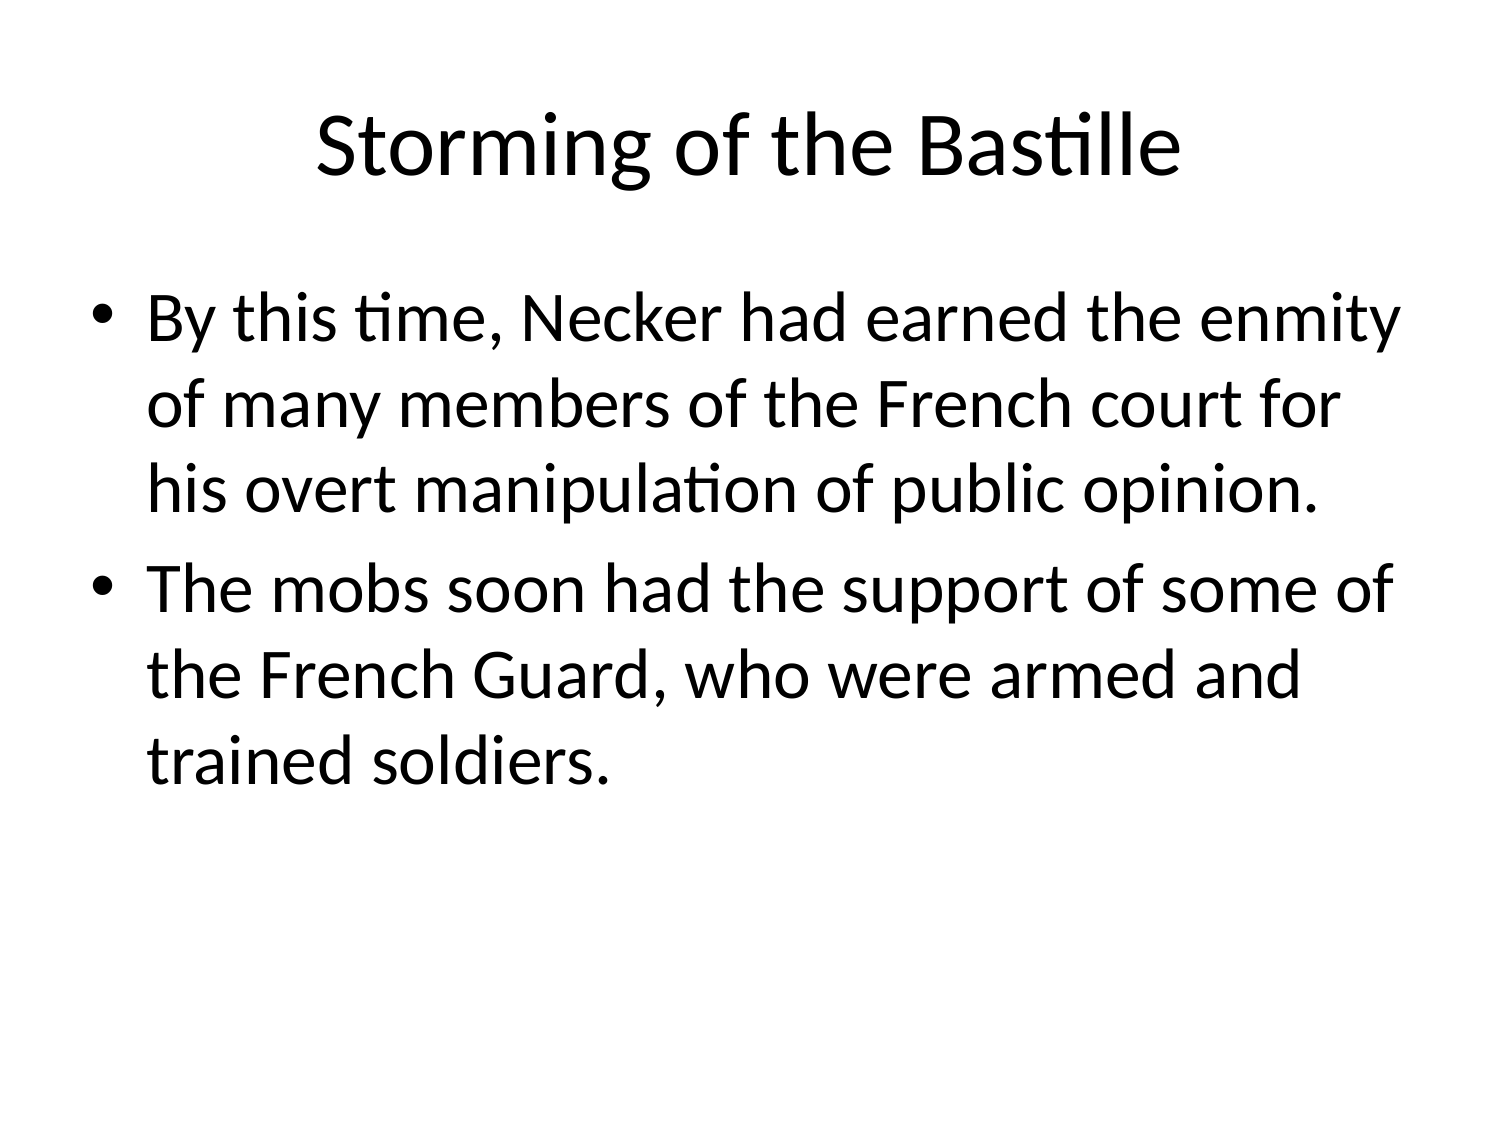

# Storming of the Bastille
By this time, Necker had earned the enmity of many members of the French court for his overt manipulation of public opinion.
The mobs soon had the support of some of the French Guard, who were armed and trained soldiers.